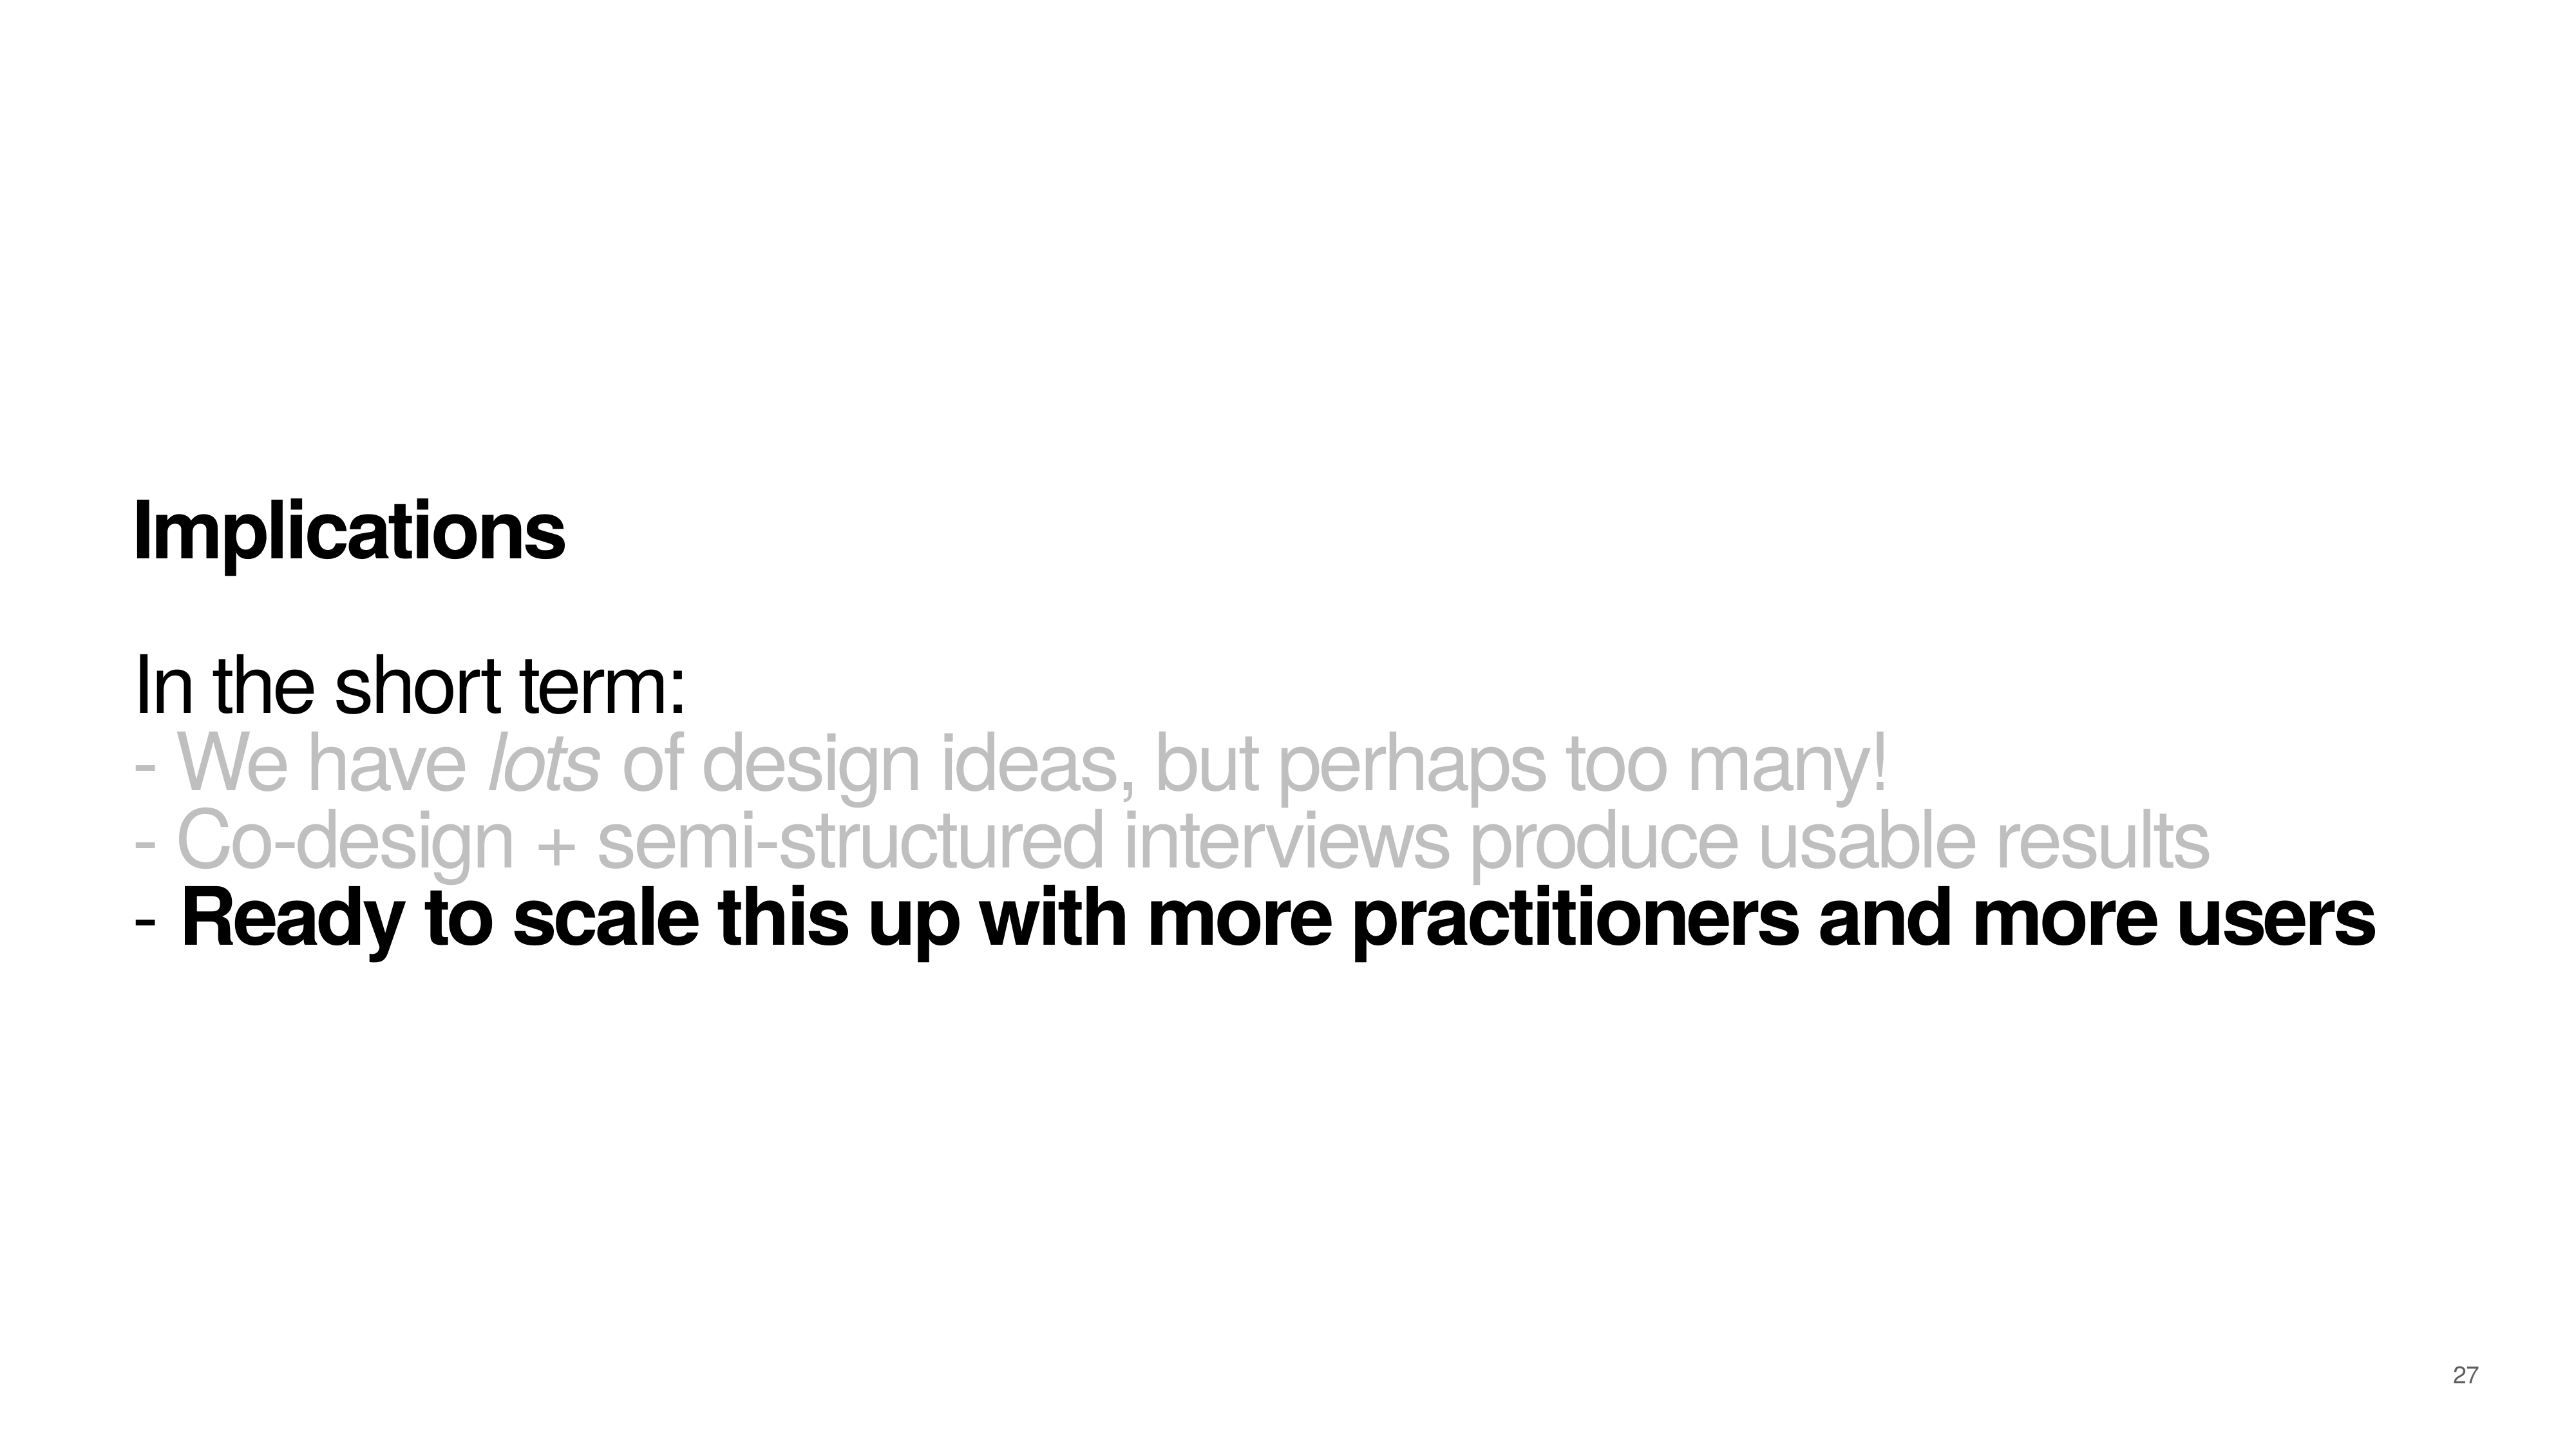

# Implications In the short term: - We have lots of design ideas, but perhaps too many! - Co-design + semi-structured interviews produce usable results - Ready to scale this up with more practitioners and more users
27